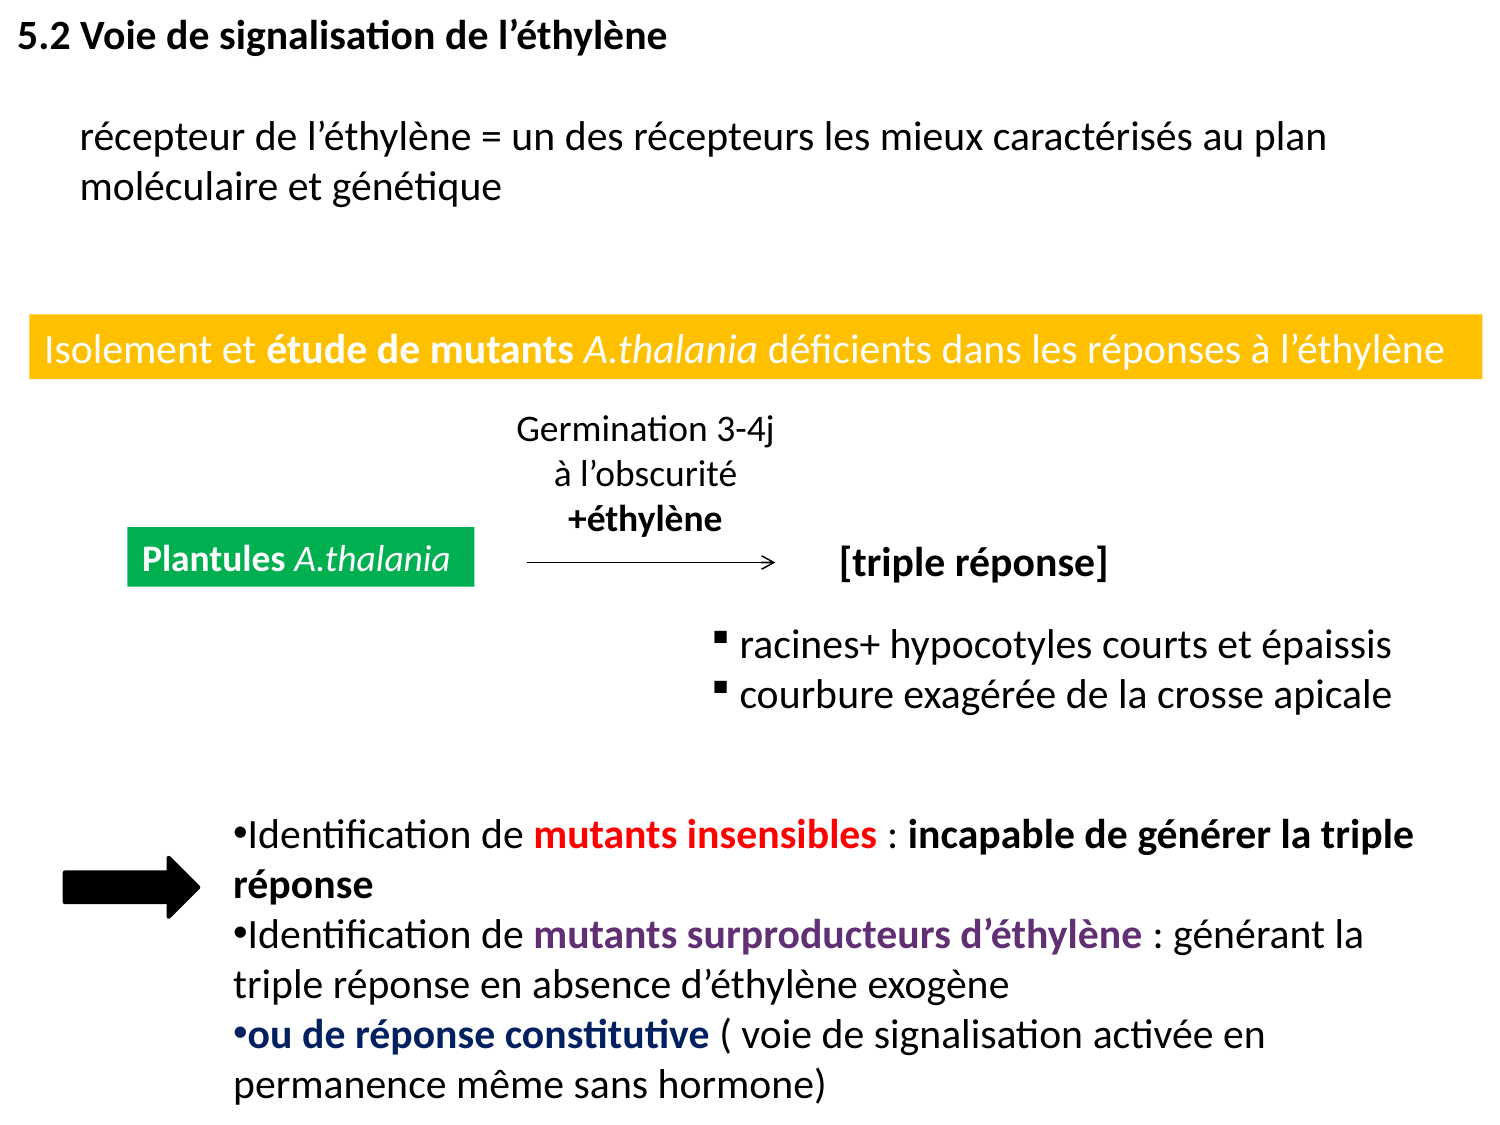

5.2 Voie de signalisation de l’éthylène
récepteur de l’éthylène = un des récepteurs les mieux caractérisés au plan moléculaire et génétique
Isolement et étude de mutants A.thalania déficients dans les réponses à l’éthylène
Germination 3-4j à l’obscurité +éthylène
Plantules A.thalania
[triple réponse]
 racines+ hypocotyles courts et épaissis
 courbure exagérée de la crosse apicale
Identification de mutants insensibles : incapable de générer la triple réponse
Identification de mutants surproducteurs d’éthylène : générant la triple réponse en absence d’éthylène exogène
ou de réponse constitutive ( voie de signalisation activée en permanence même sans hormone)